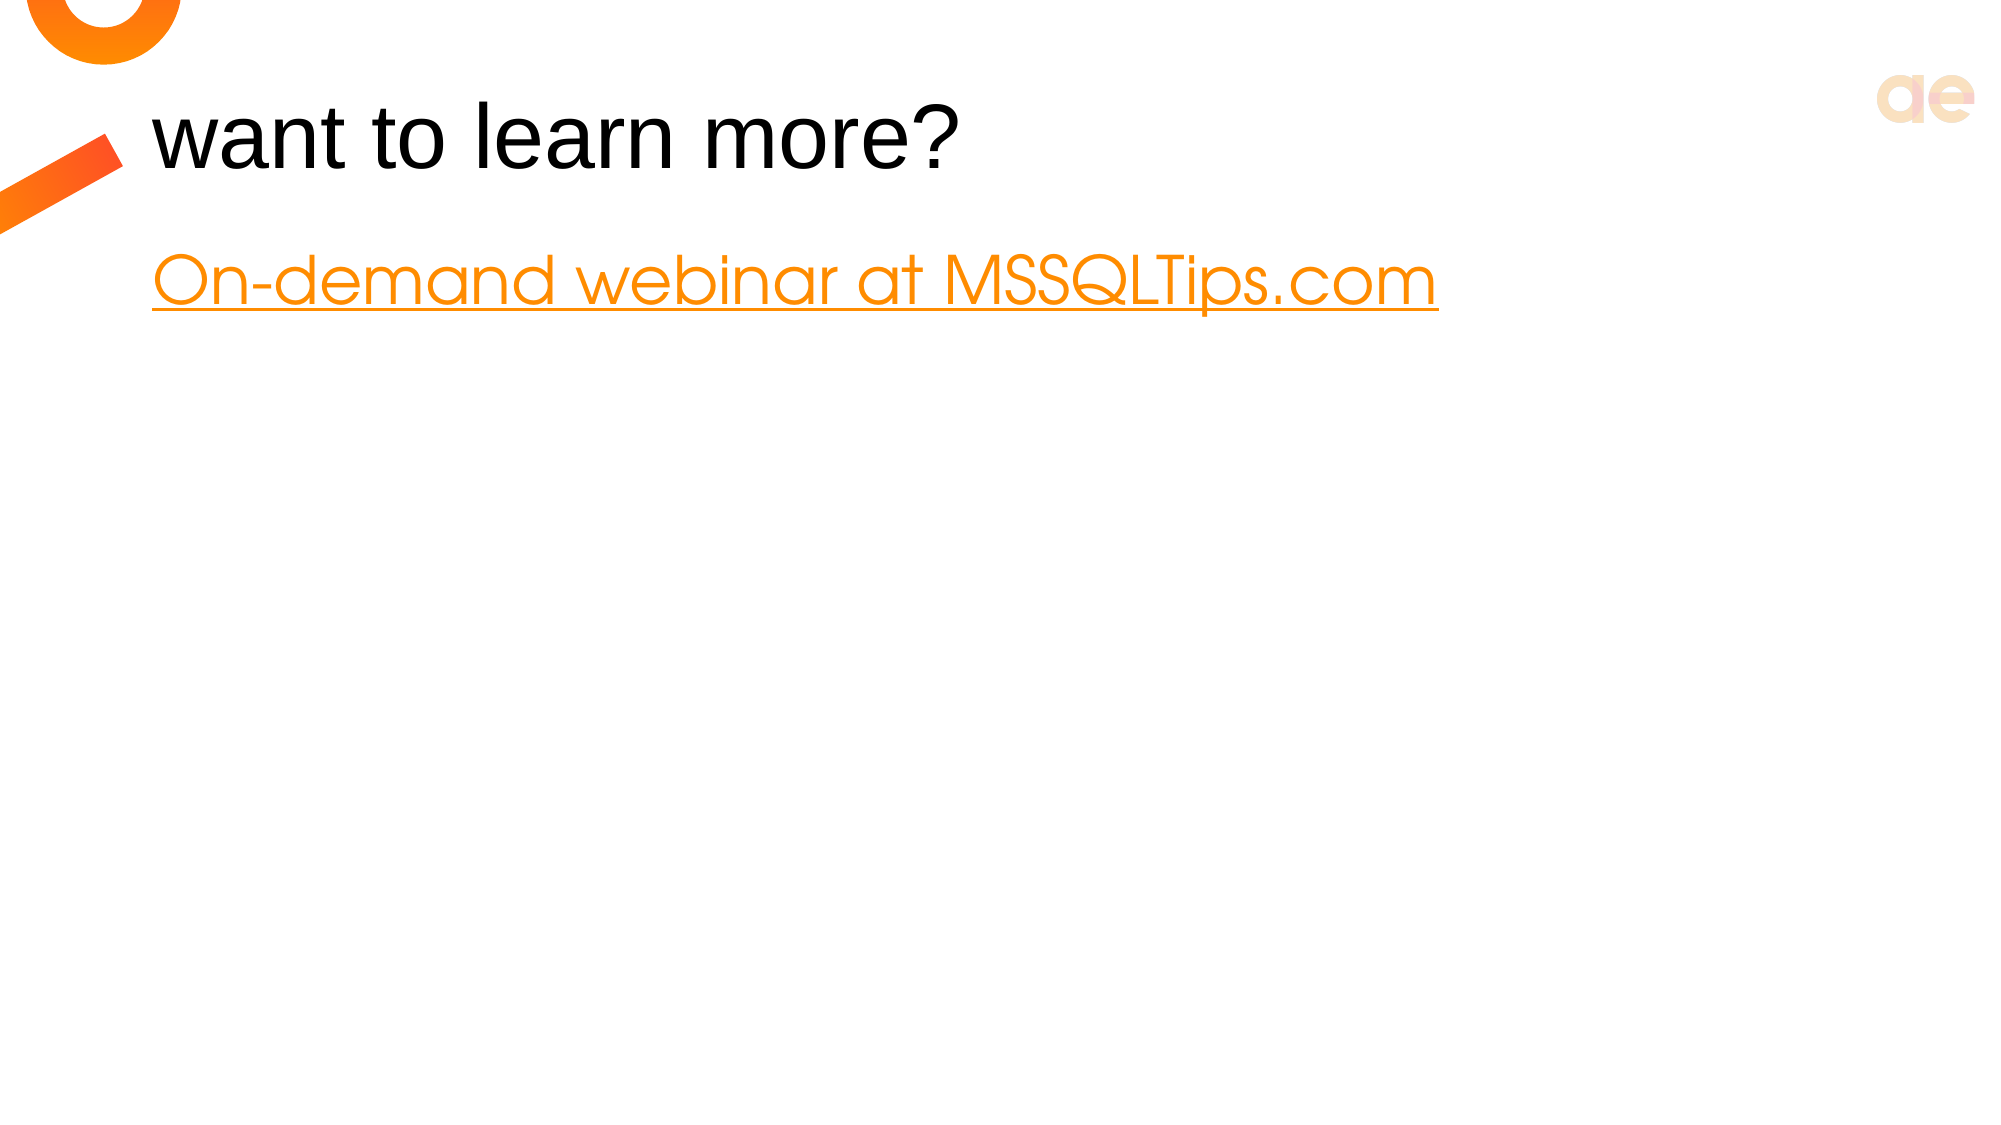

# want to learn more?
On-demand webinar at MSSQLTips.com